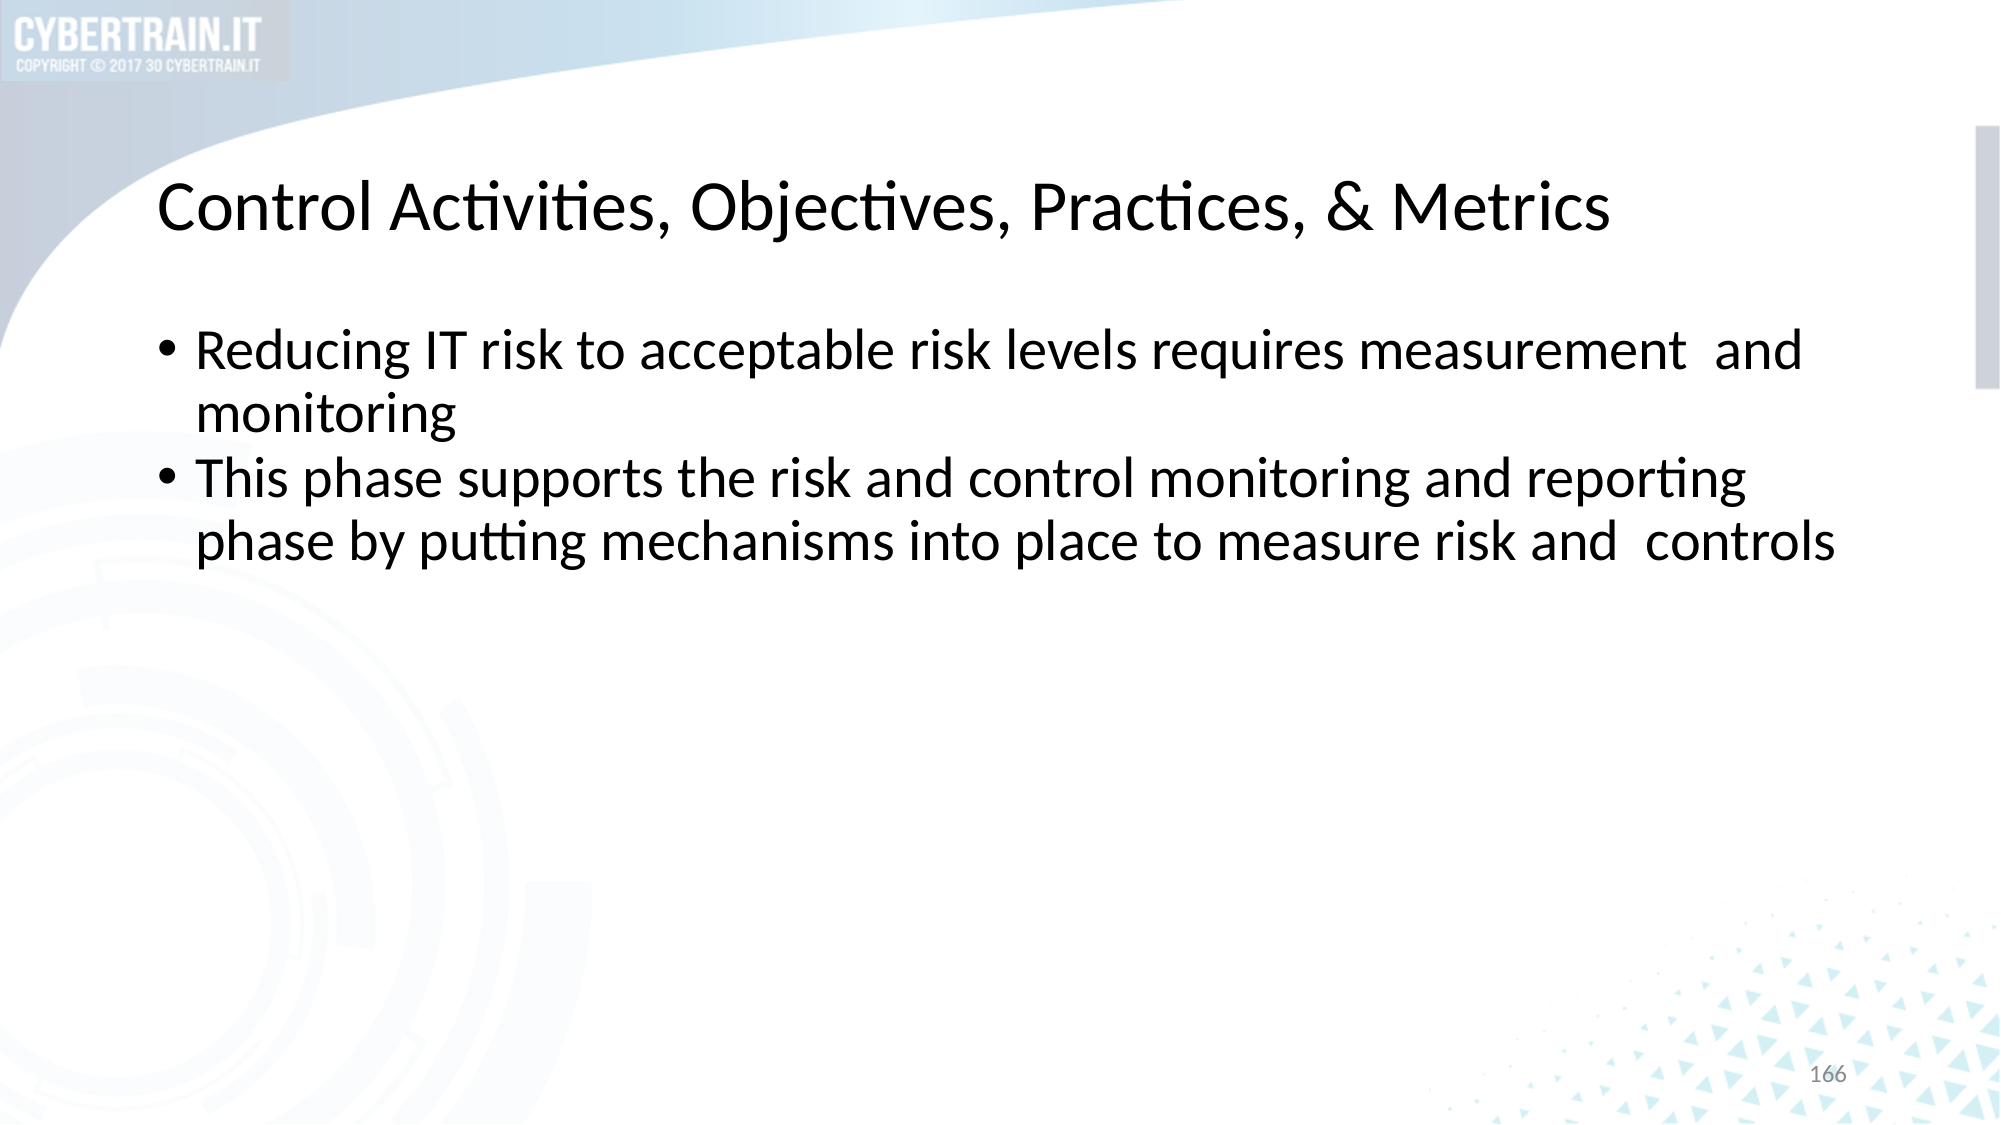

# Control Activities, Objectives, Practices, & Metrics
Reducing IT risk to acceptable risk levels requires measurement  and monitoring
This phase supports the risk and control monitoring and reporting  phase by putting mechanisms into place to measure risk and  controls

166